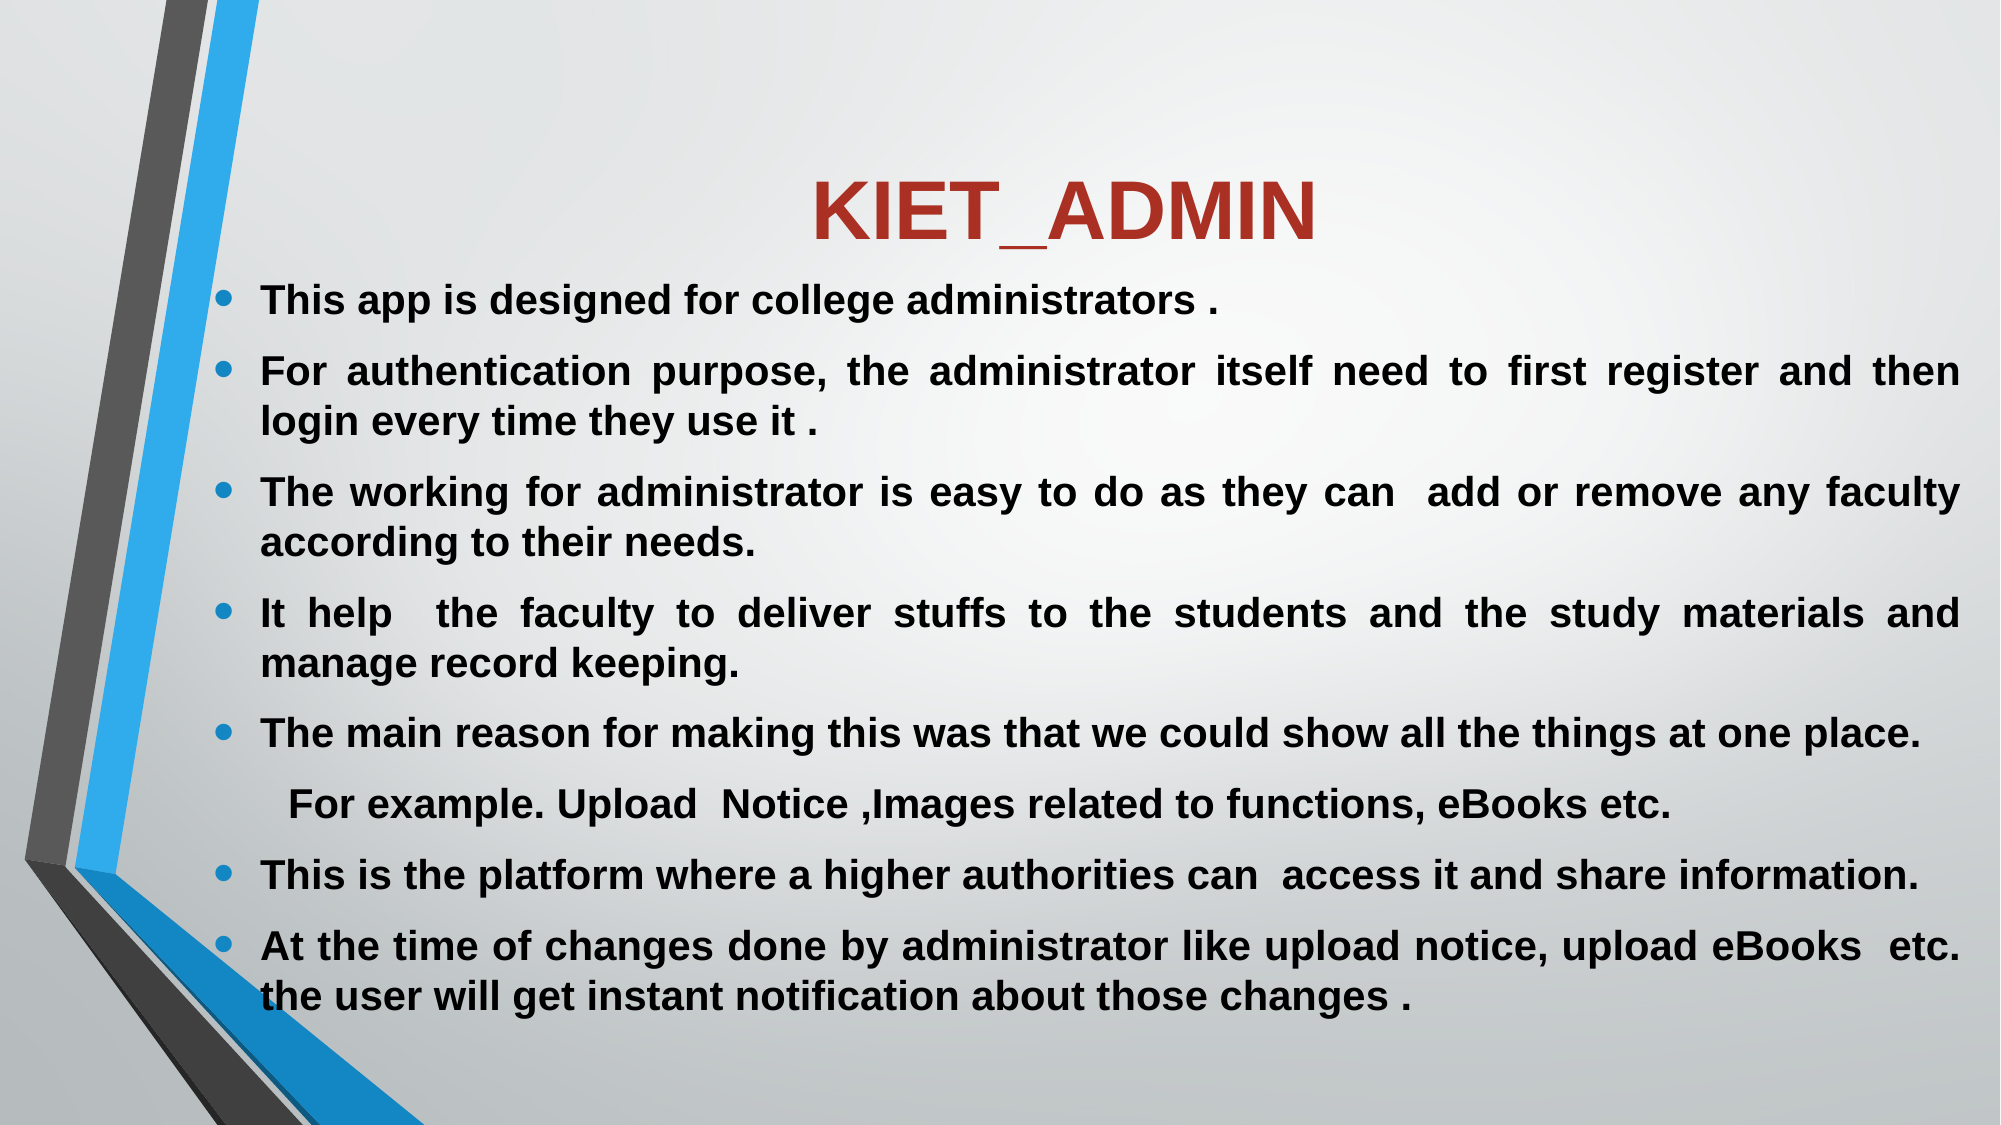

# Kiet_admin
This app is designed for college administrators .
For authentication purpose, the administrator itself need to first register and then login every time they use it .
The working for administrator is easy to do as they can  add or remove any faculty according to their needs.
It help  the faculty to deliver stuffs to the students and the study materials and manage record keeping.
The main reason for making this was that we could show all the things at one place.
      For example. Upload  Notice ,Images related to functions, eBooks etc.
This is the platform where a higher authorities can  access it and share information.
At the time of changes done by administrator like upload notice, upload eBooks  etc. the user will get instant notification about those changes .